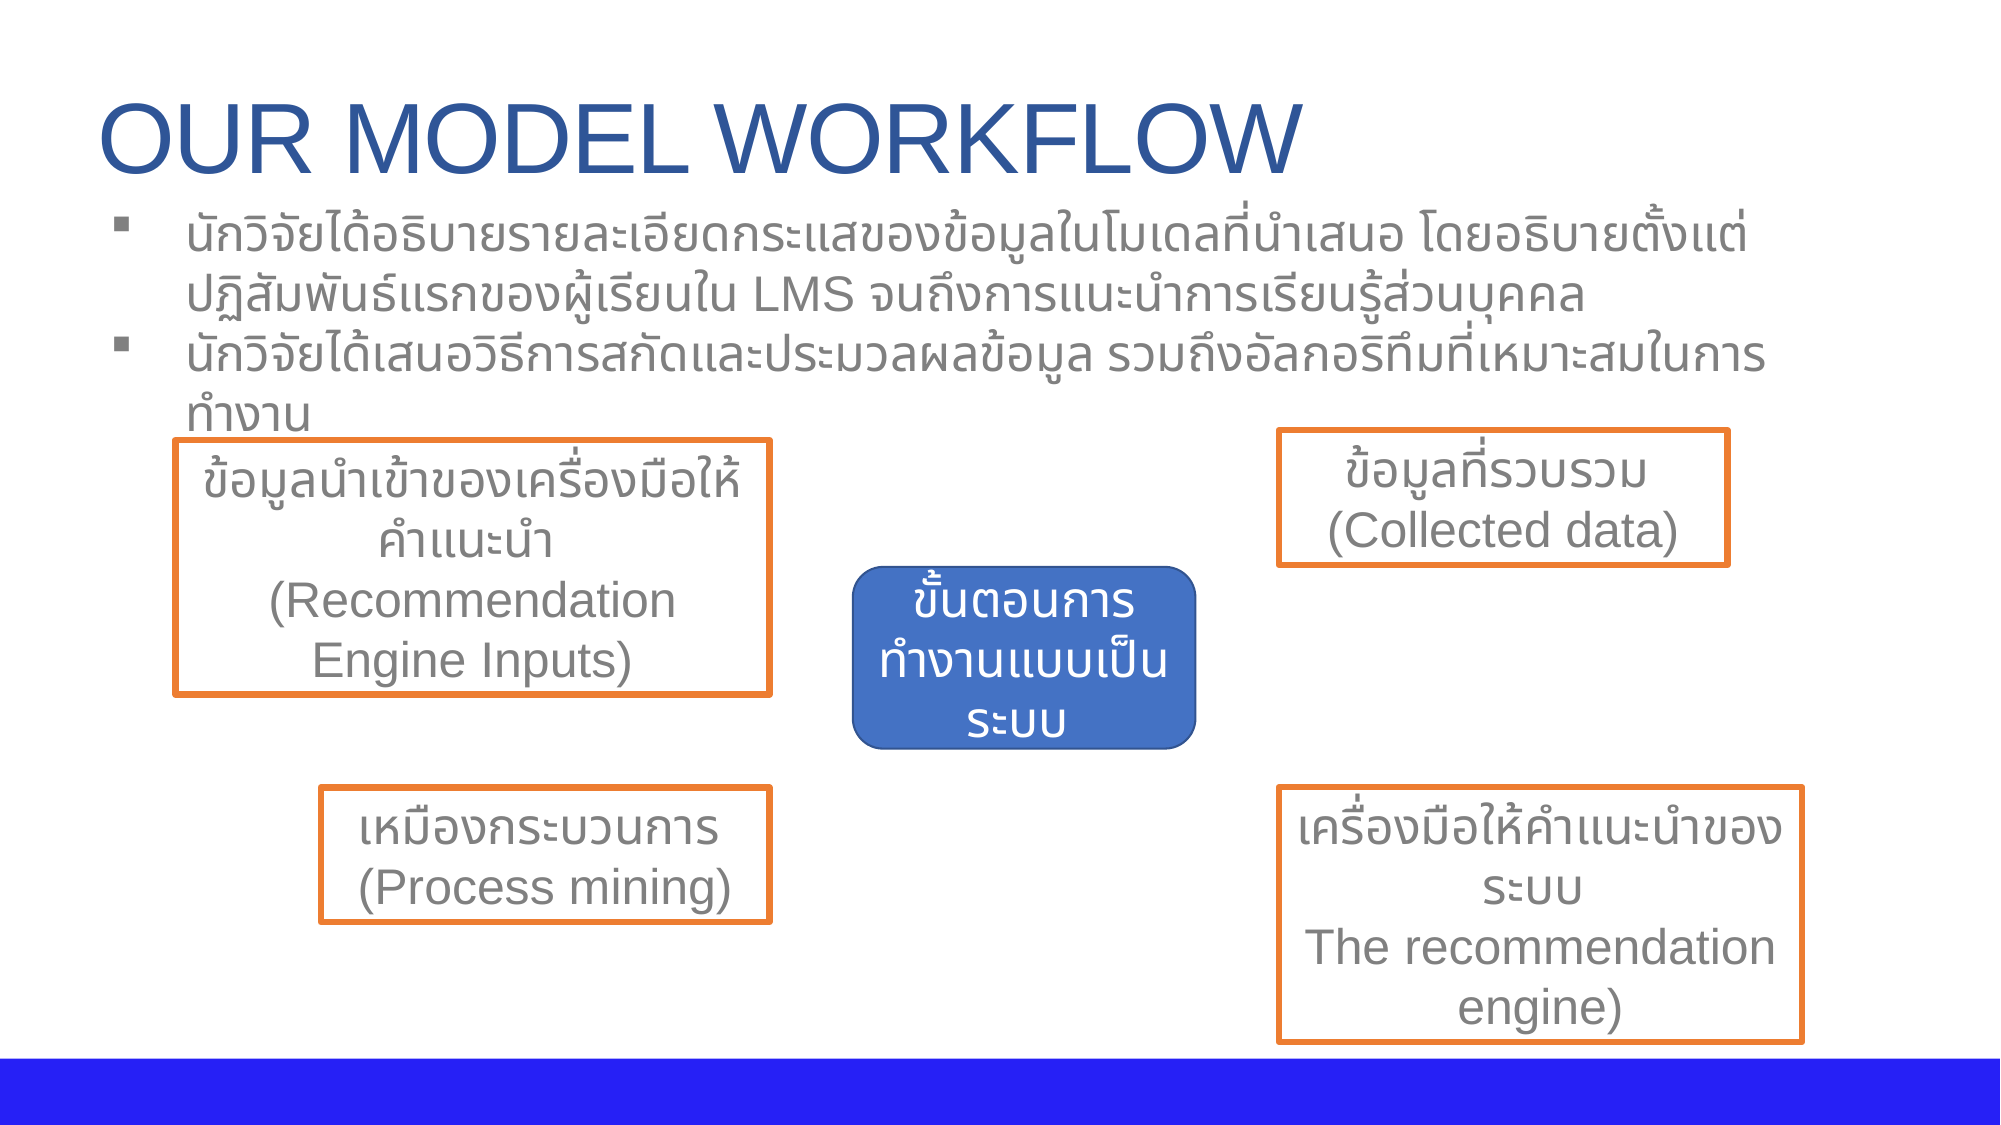

OUR MODEL WORKFLOW
นักวิจัยได้อธิบายรายละเอียดกระแสของข้อมูลในโมเดลที่นำเสนอ โดยอธิบายตั้งแต่ปฏิสัมพันธ์แรกของผู้เรียนใน LMS จนถึงการแนะนำการเรียนรู้ส่วนบุคคล
นักวิจัยได้เสนอวิธีการสกัดและประมวลผลข้อมูล รวมถึงอัลกอริทึมที่เหมาะสมในการทำงาน
ข้อมูลที่รวบรวม
(Collected data)
ข้อมูลนำเข้าของเครื่องมือให้คำแนะนำ
(Recommendation Engine Inputs)
ขั้นตอนการทำงานแบบเป็นระบบ
เครื่องมือให้คำแนะนำของระบบ
The recommendation engine)
เหมืองกระบวนการ
(Process mining)